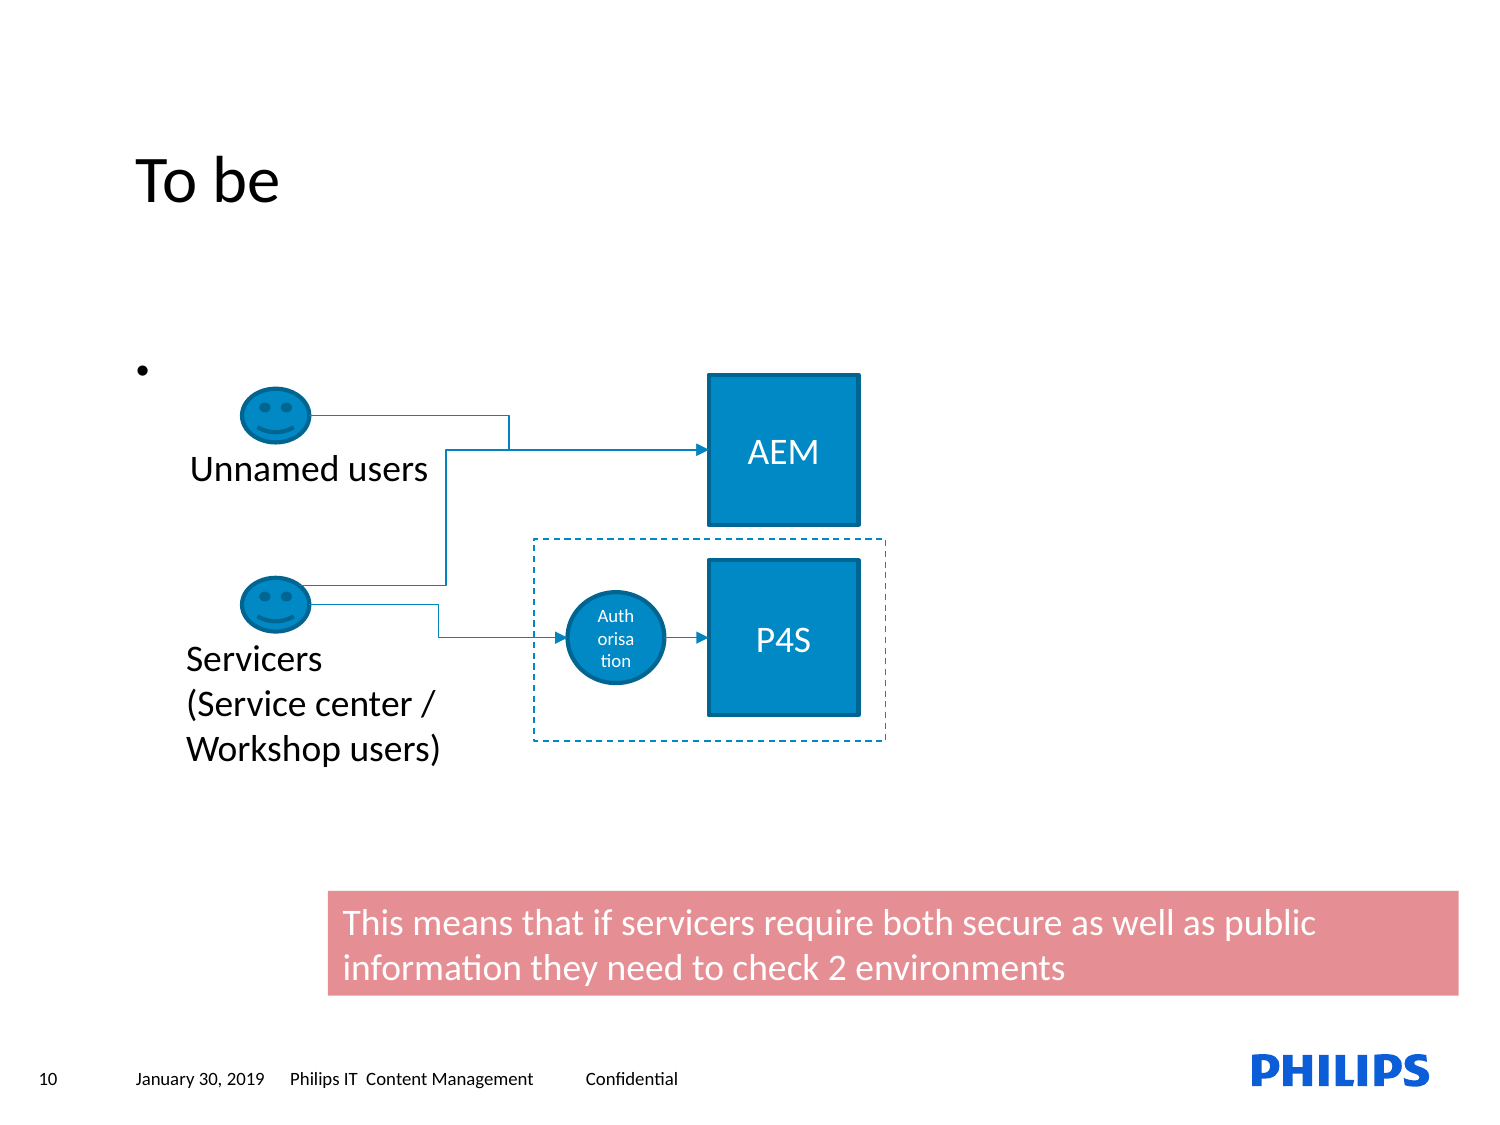

To be

AEM

Unnamed users

P4S

Authorisation
Servicers
(Service center /
Workshop users)
This means that if servicers require both secure as well as public information they need to check 2 environments